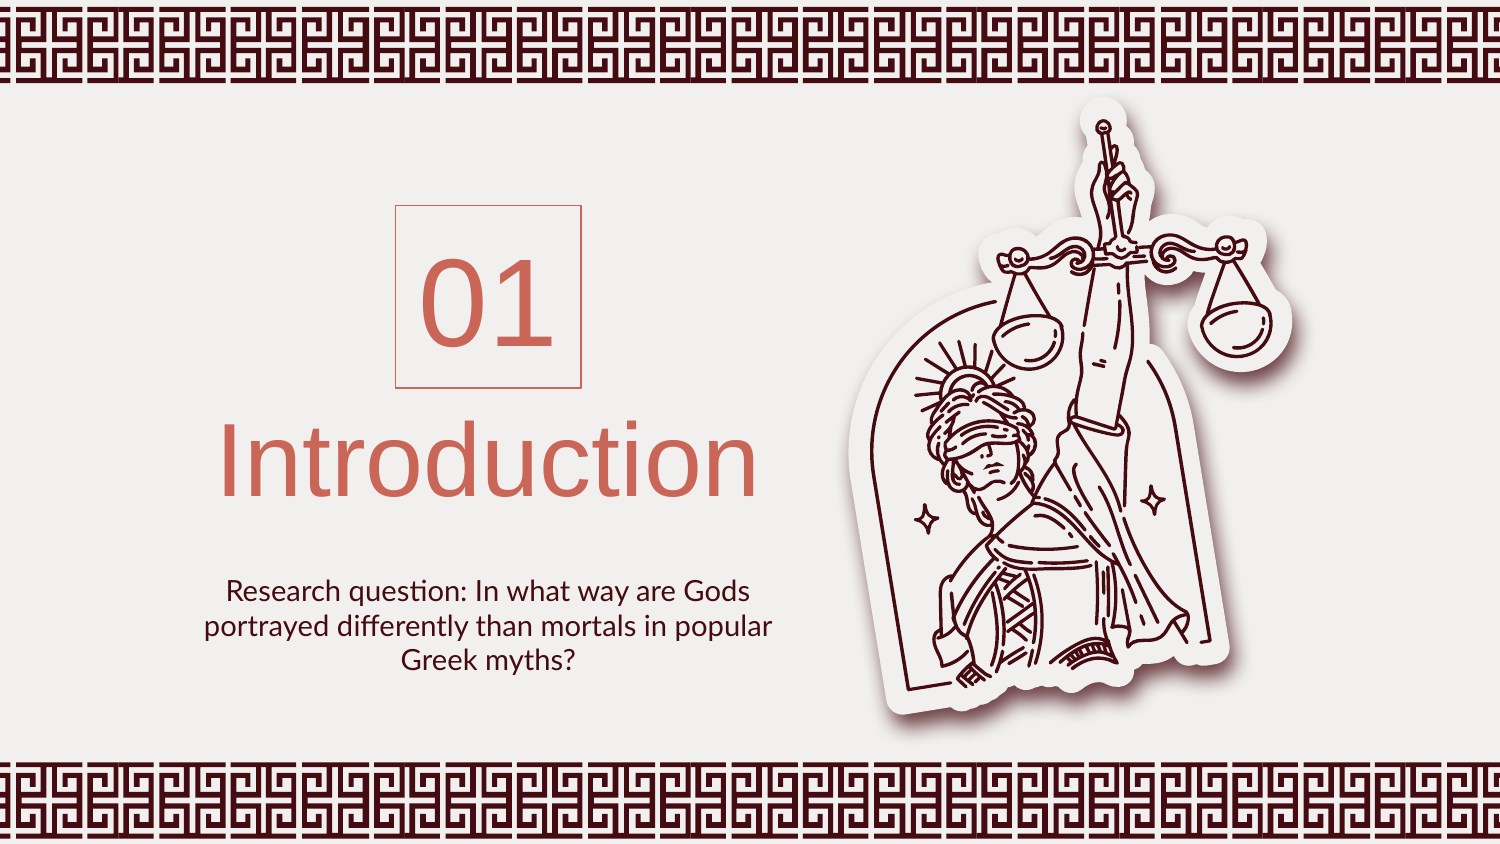

01
# Introduction
Research question: In what way are Gods portrayed differently than mortals in popular Greek myths?